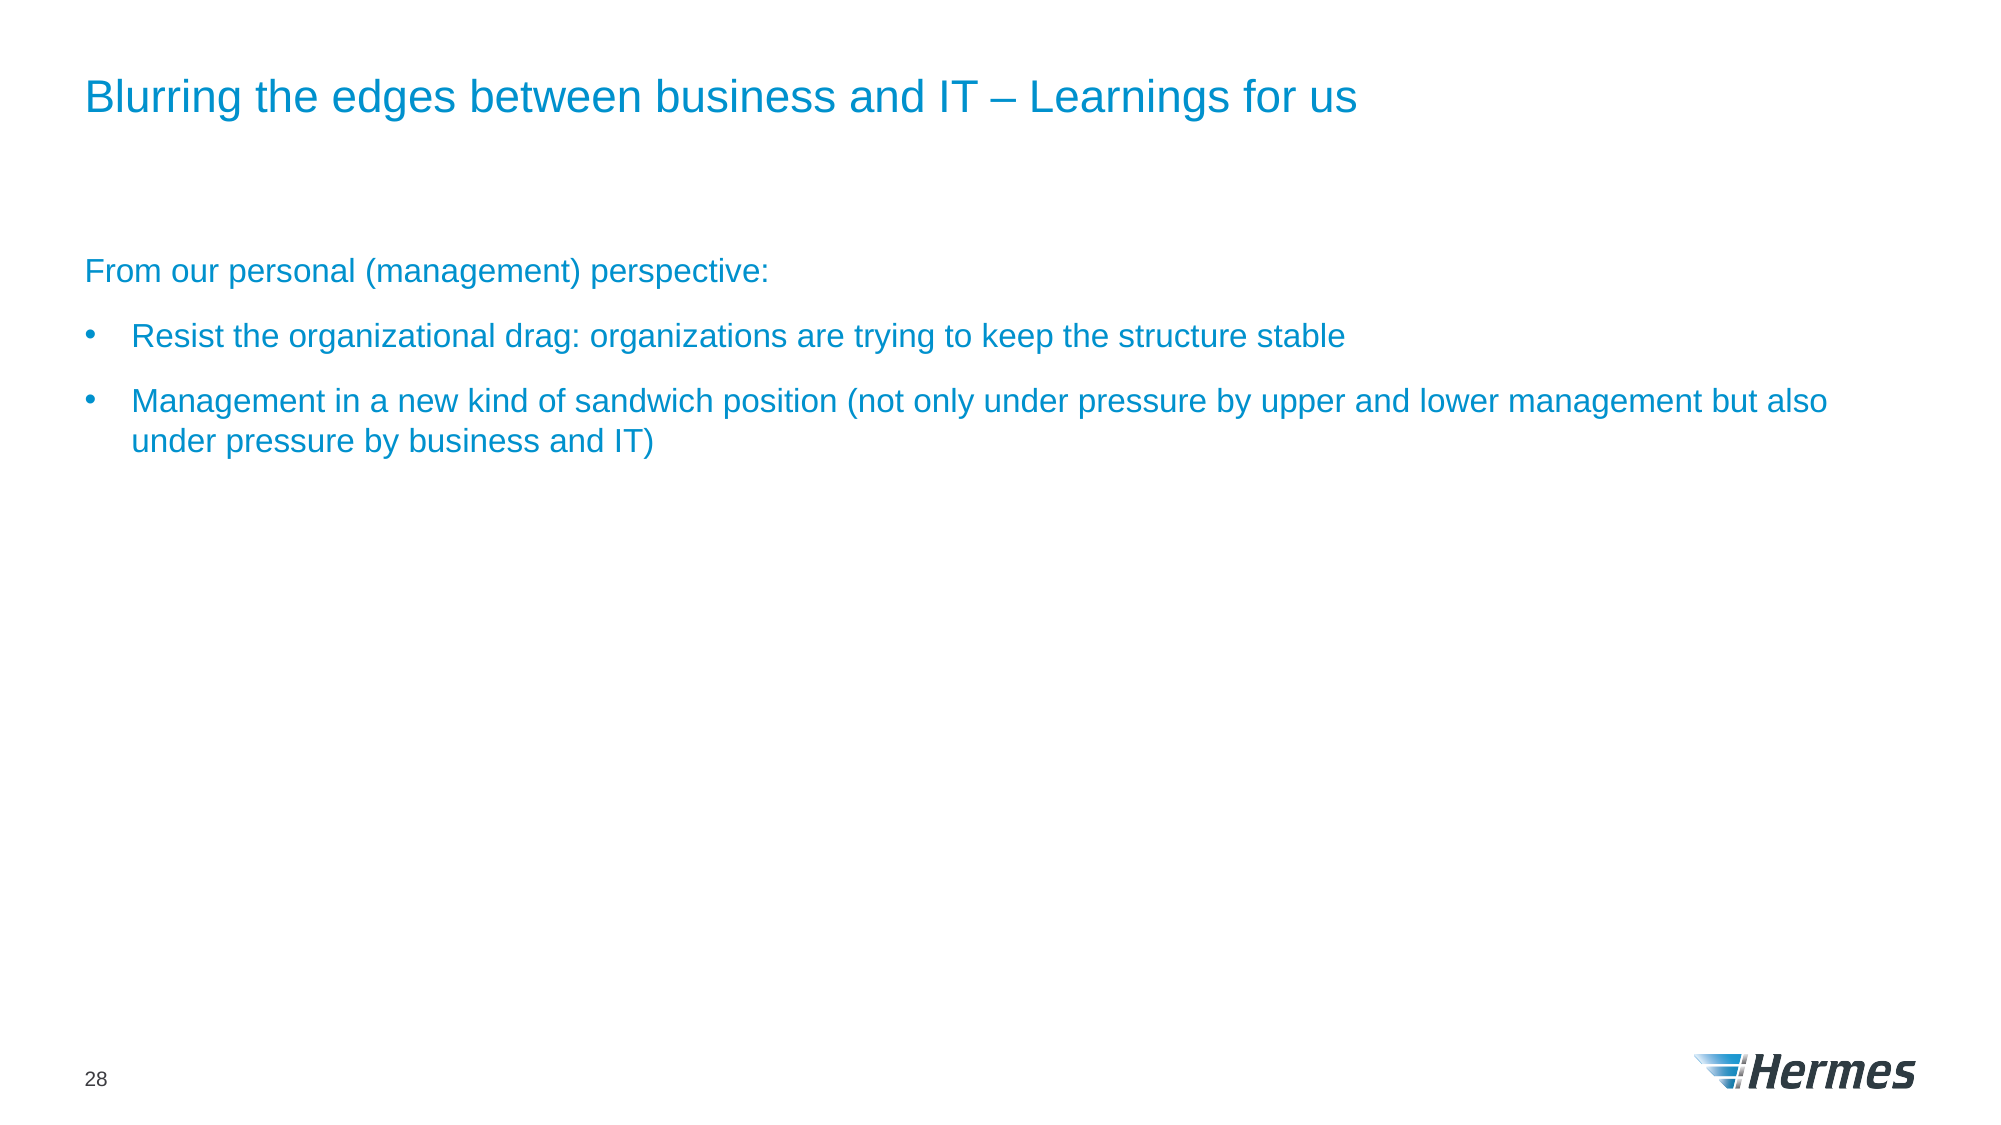

# Blurring the edges between business and IT – Learnings for us
From our personal (management) perspective:
Resist the organizational drag: organizations are trying to keep the structure stable
Management in a new kind of sandwich position (not only under pressure by upper and lower management but also under pressure by business and IT)

28